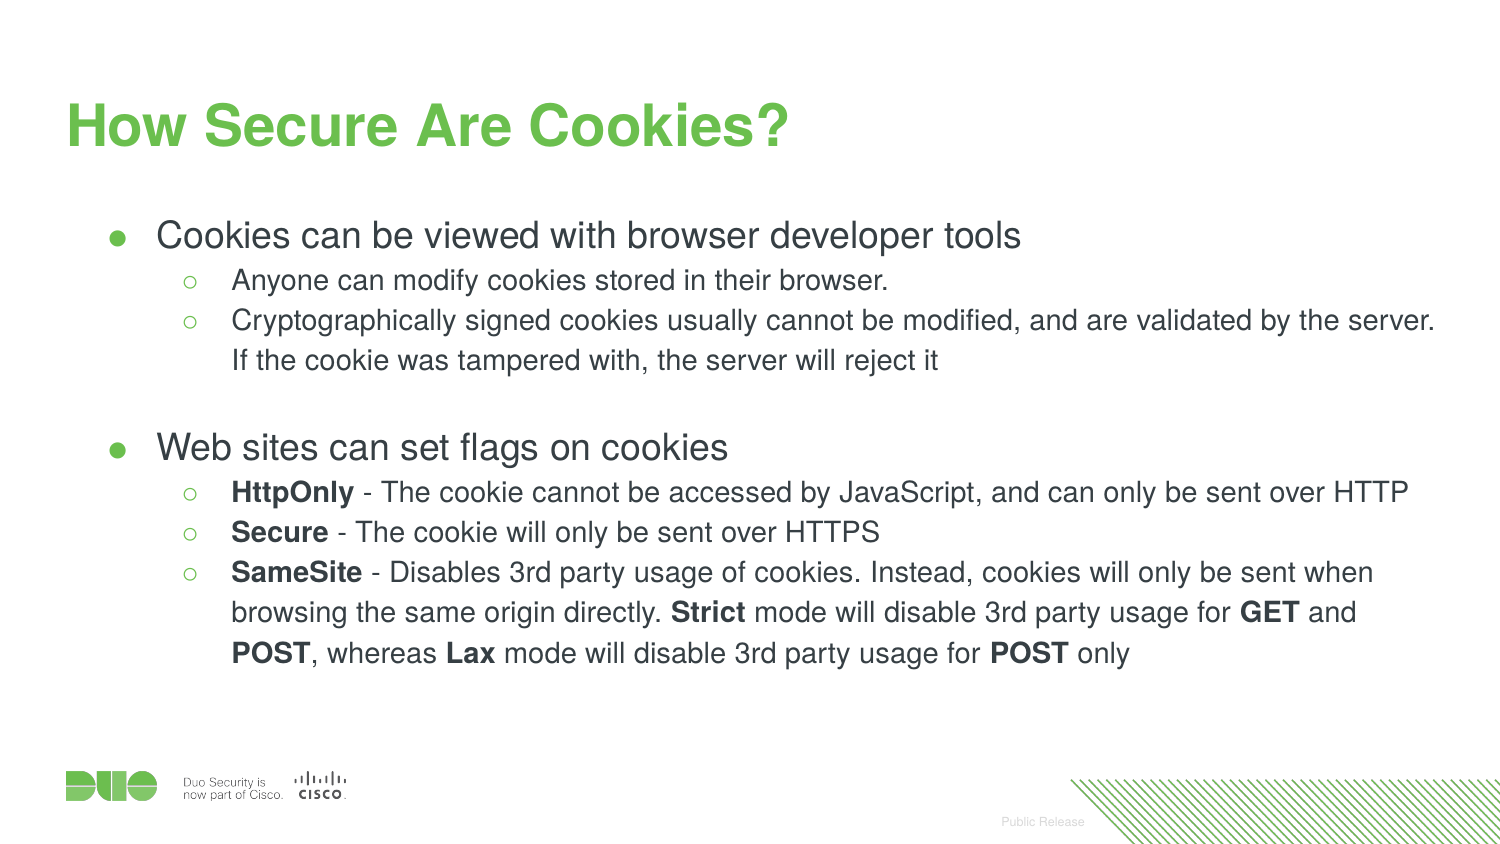

# How Secure Are Cookies?
Cookies can be viewed with browser developer tools
Anyone can modify cookies stored in their browser.
Cryptographically signed cookies usually cannot be modified, and are validated by the server. If the cookie was tampered with, the server will reject it
Web sites can set flags on cookies
HttpOnly - The cookie cannot be accessed by JavaScript, and can only be sent over HTTP
Secure - The cookie will only be sent over HTTPS
SameSite - Disables 3rd party usage of cookies. Instead, cookies will only be sent when browsing the same origin directly. Strict mode will disable 3rd party usage for GET and POST, whereas Lax mode will disable 3rd party usage for POST only